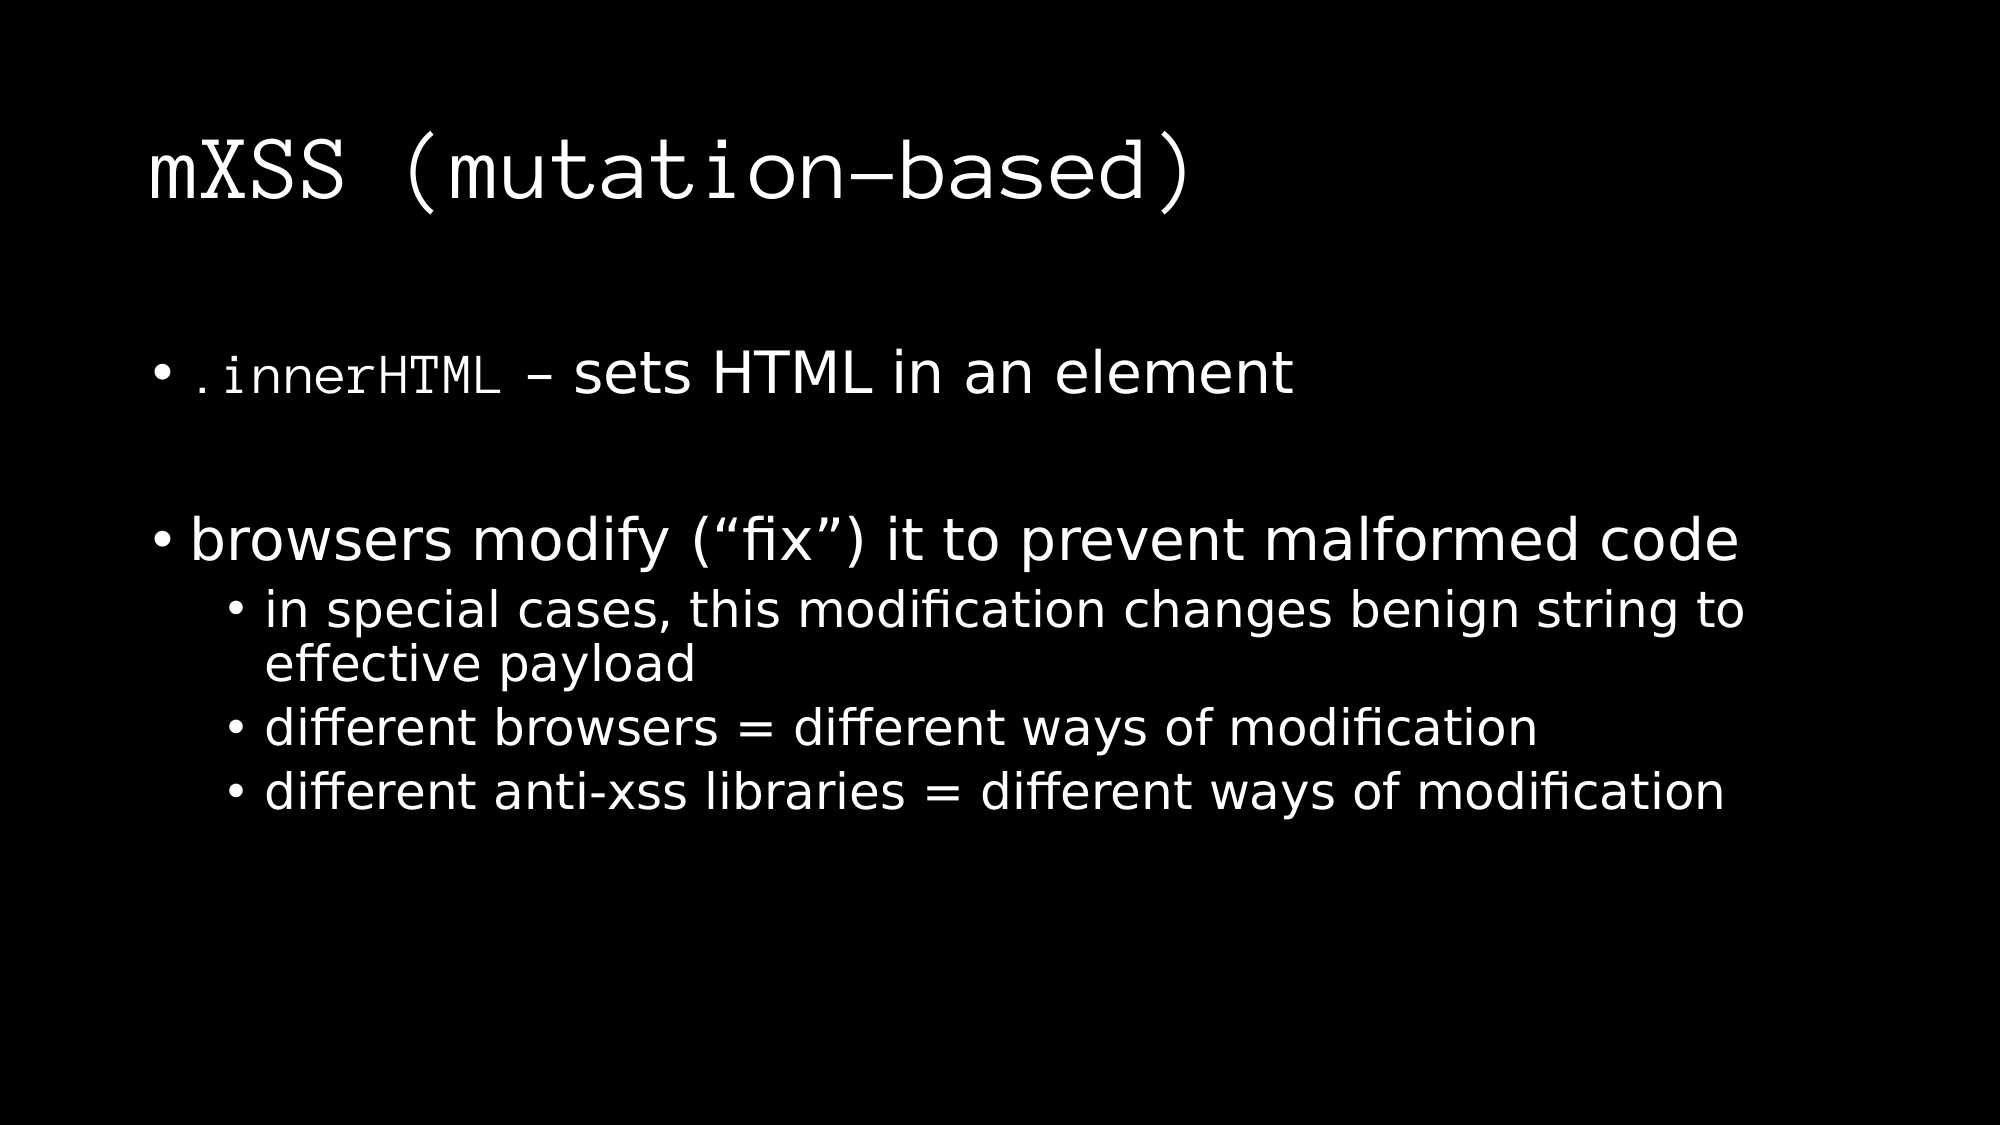

# mXSS (mutation-based)
.innerHTML – sets HTML in an element

browsers modify (“fix”) it to prevent malformed code
in special cases, this modification changes benign string to effective payload
different browsers = different ways of modification
different anti-xss libraries = different ways of modification